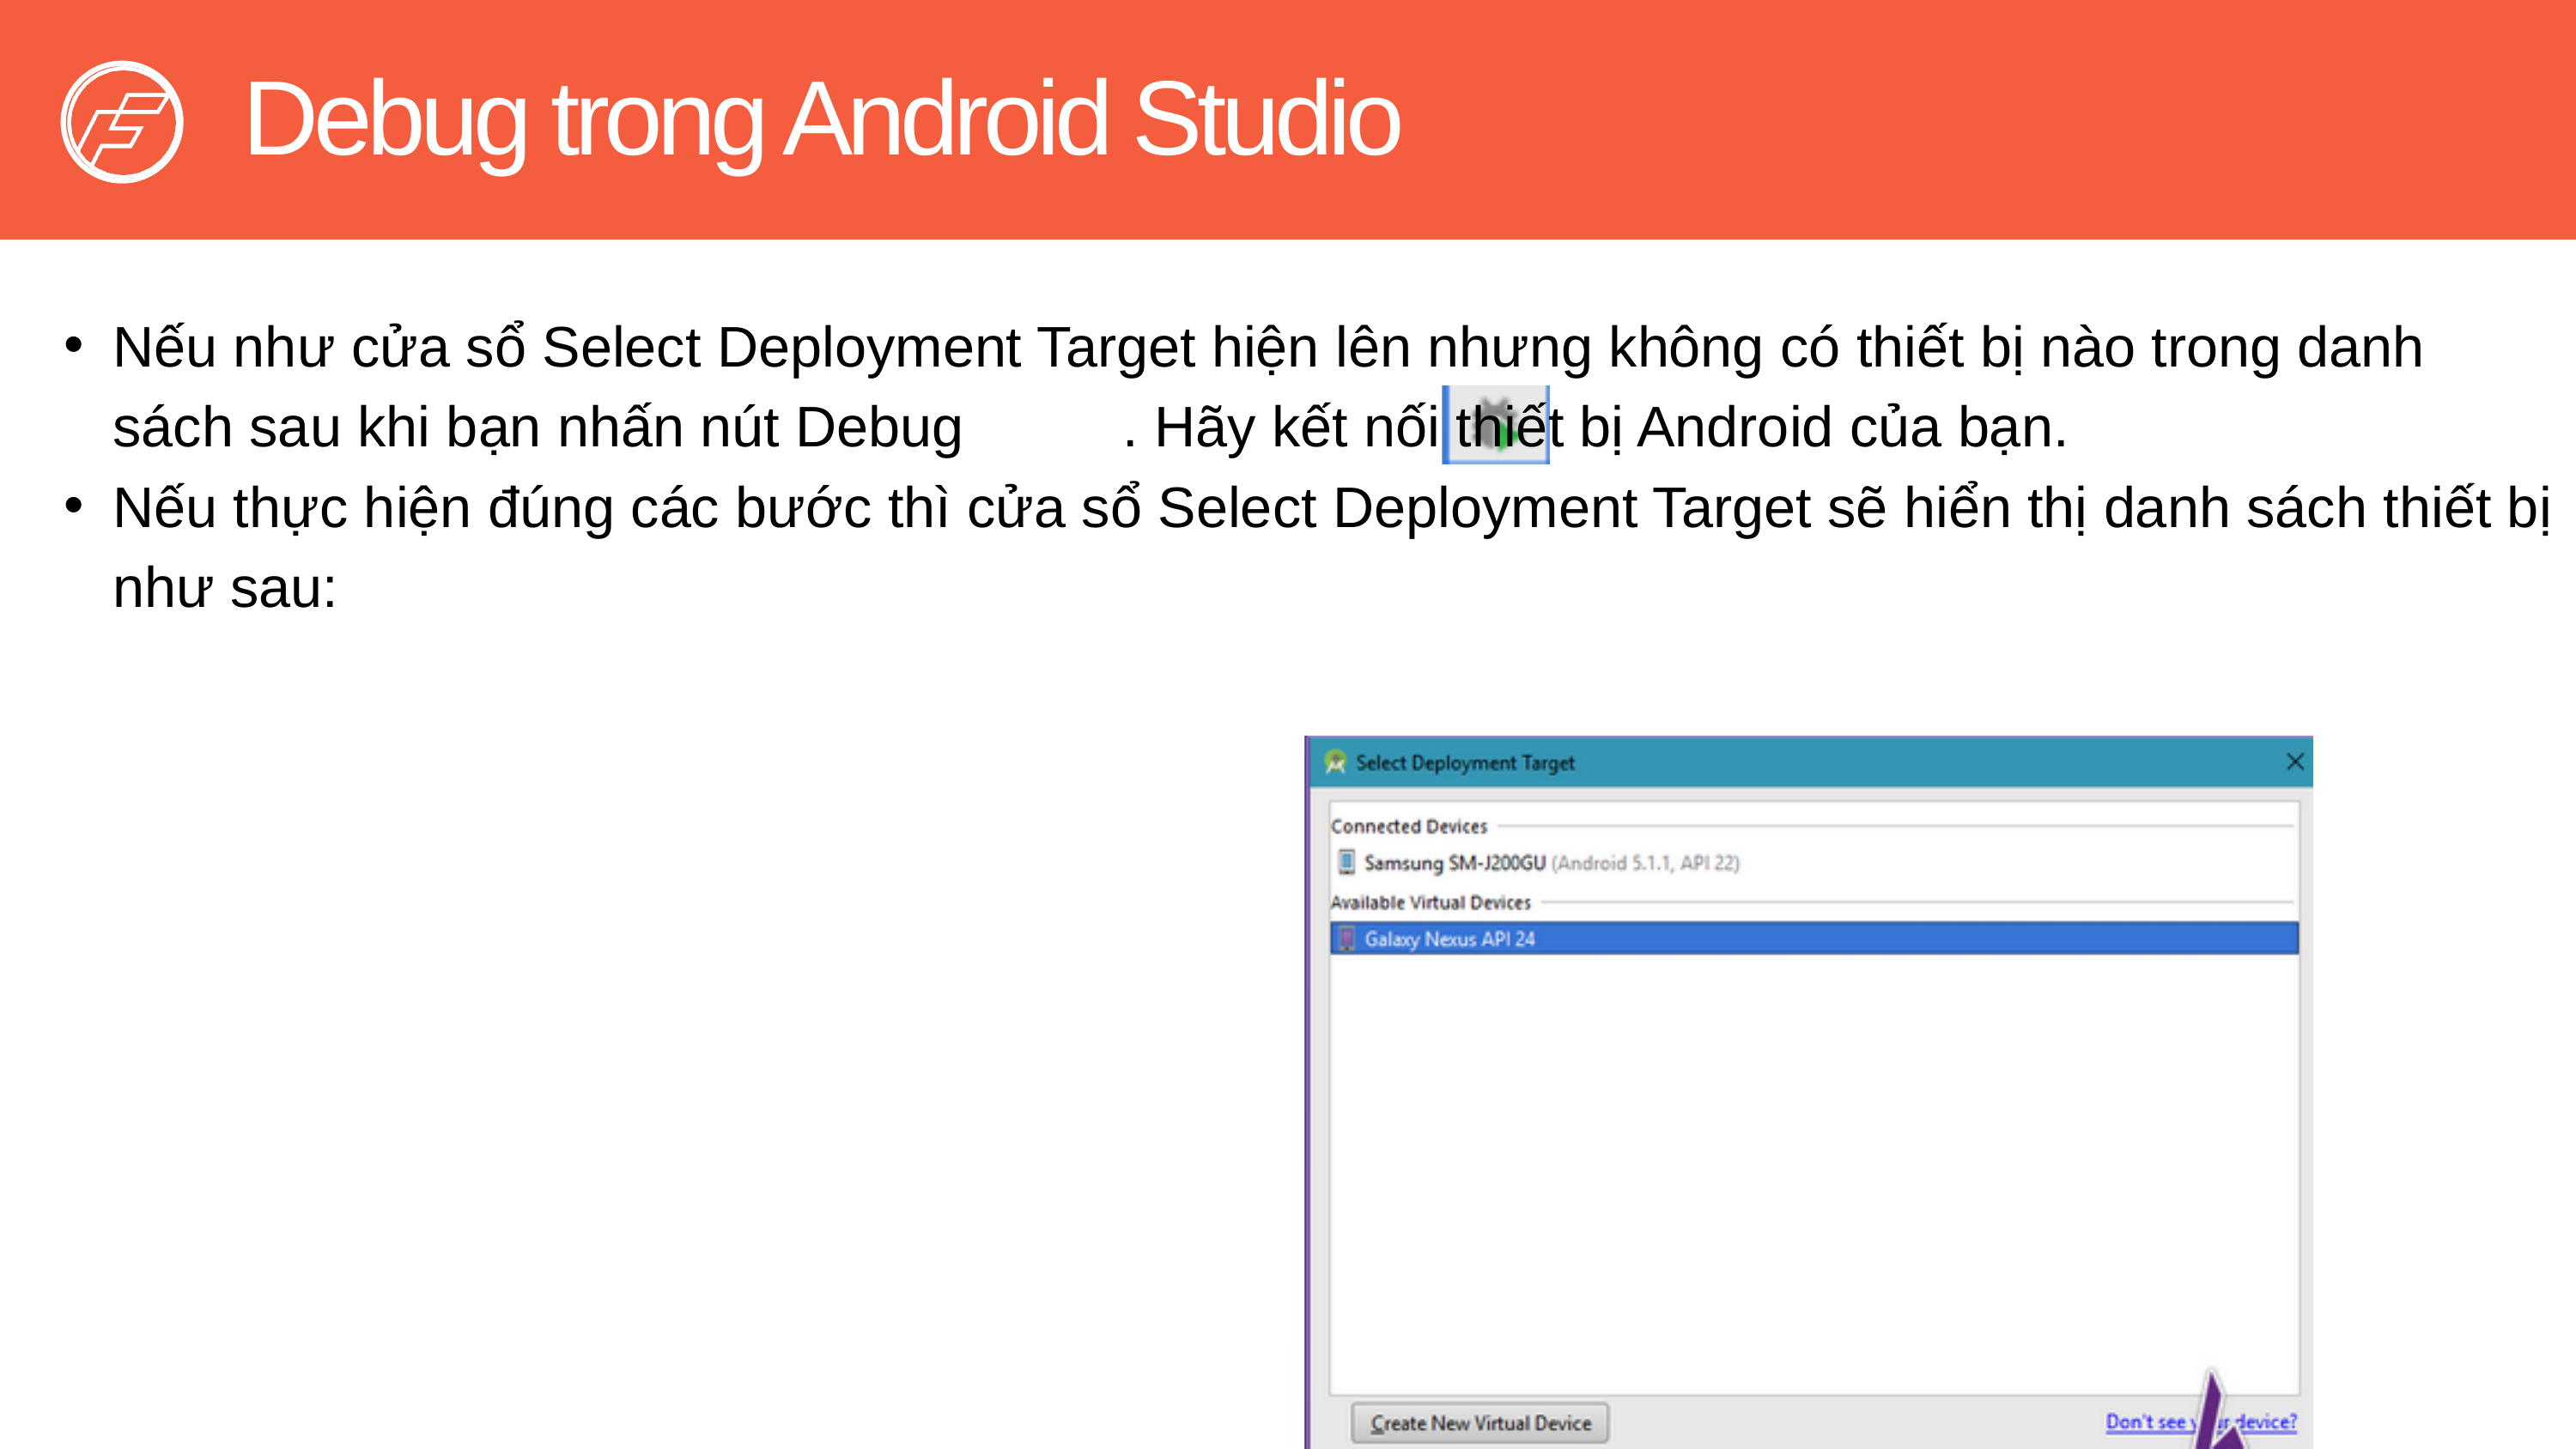

Debug trong Android Studio

Nếu như cửa sổ Select Deployment Target hiện lên nhưng không có thiết bị nào trong danh sách sau khi bạn nhấn nút Debug          . Hãy kết nối thiết bị Android của bạn.
Nếu thực hiện đúng các bước thì cửa sổ Select Deployment Target sẽ hiển thị danh sách thiết bị như sau: